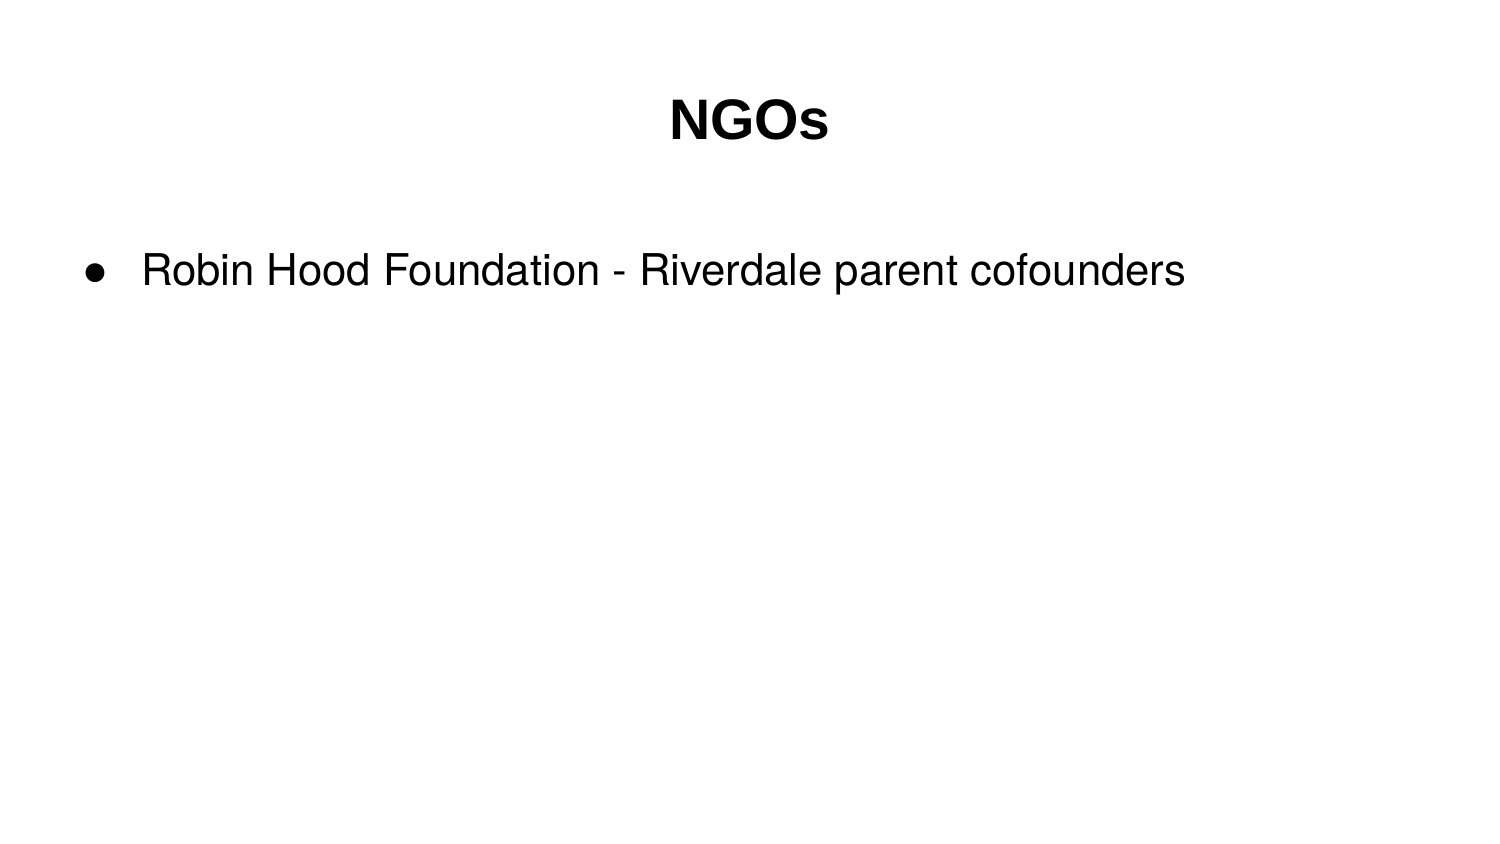

# NGOs
Robin Hood Foundation - Riverdale parent cofounders